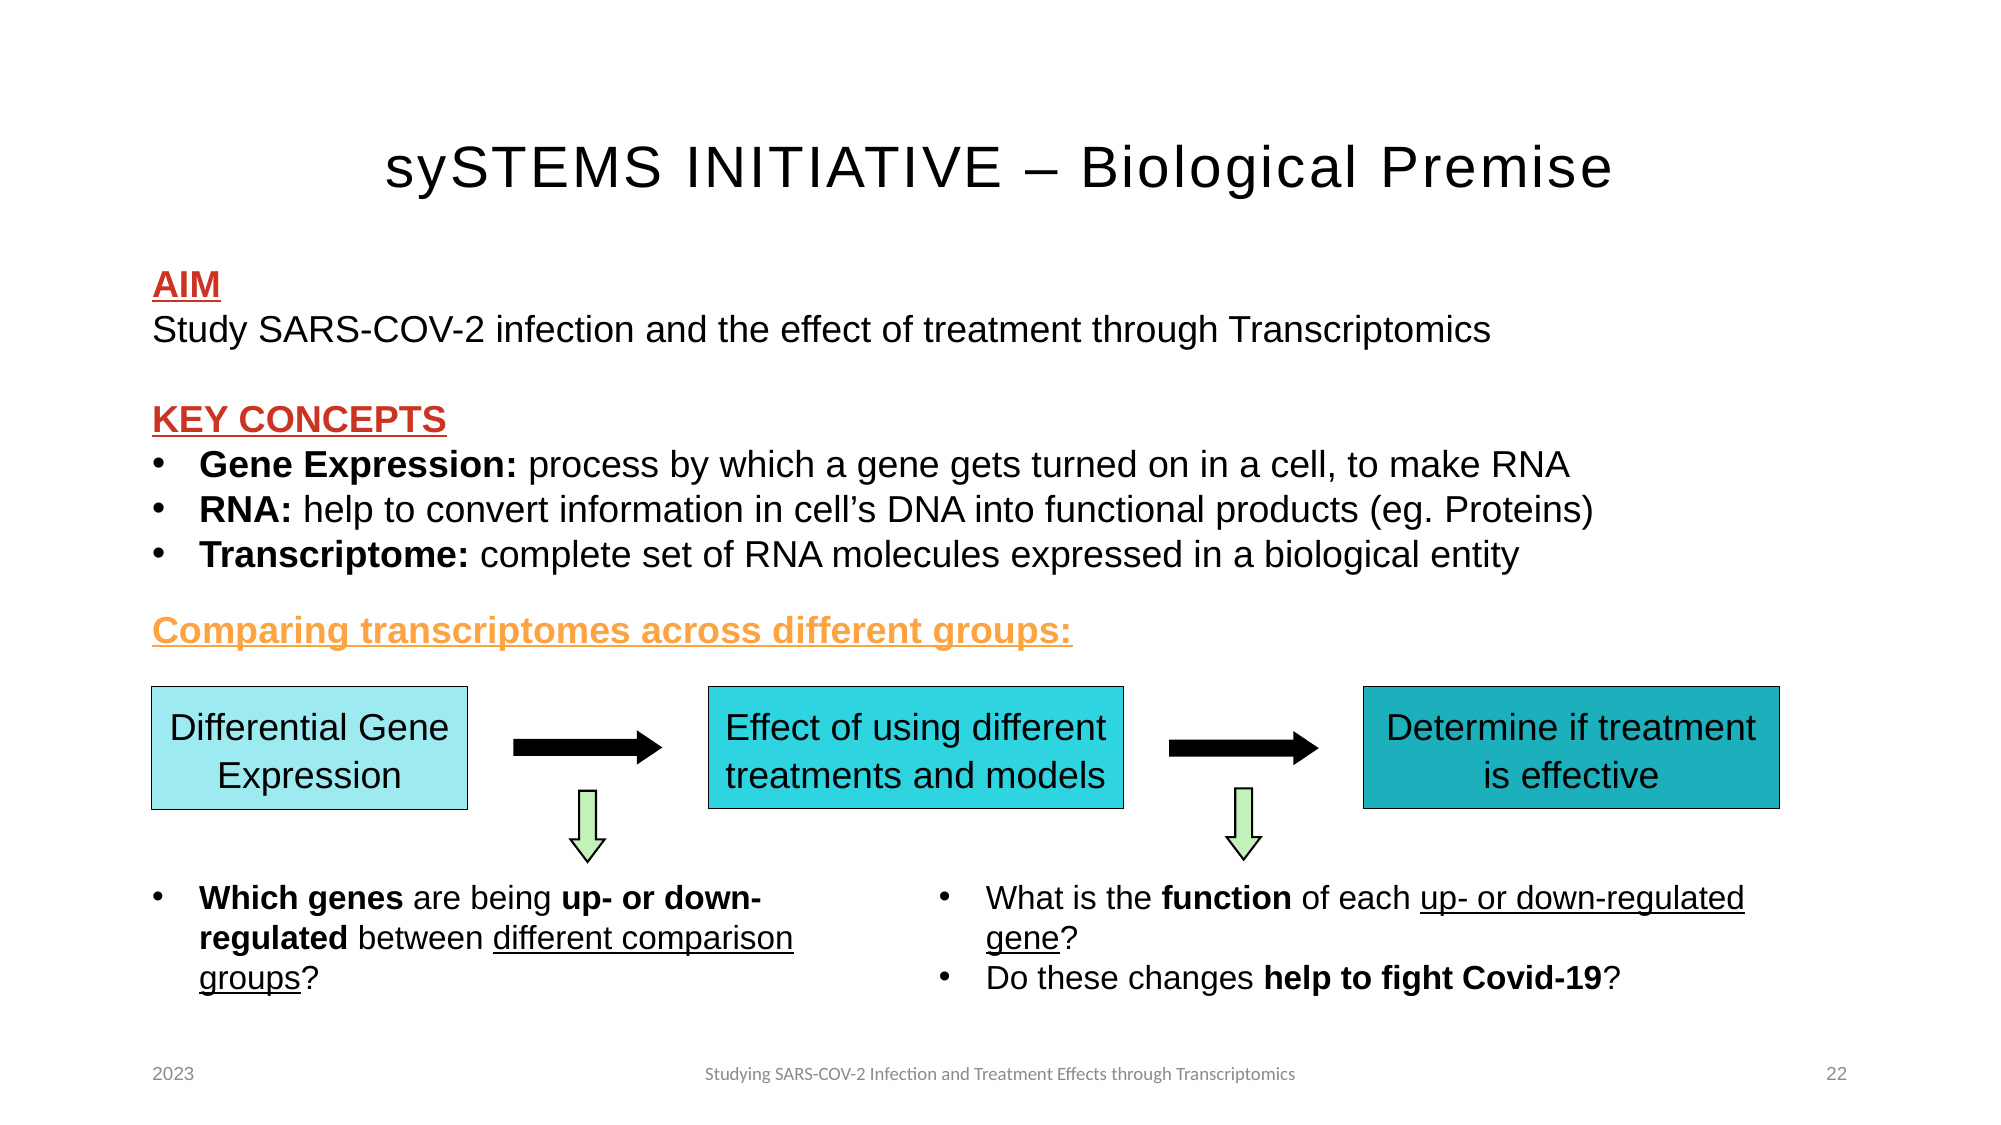

# sySTEMS INITIATIVE – Biological Premise
AIM
Study SARS-COV-2 infection and the effect of treatment through Transcriptomics

KEY CONCEPTS
Gene Expression: process by which a gene gets turned on in a cell, to make RNA
RNA: help to convert information in cell’s DNA into functional products (eg. Proteins)
Transcriptome: complete set of RNA molecules expressed in a biological entity
Comparing transcriptomes across different groups:
Effect of using different treatments and models
Differential Gene Expression
Determine if treatment is effective

Which genes are being up- or down-regulated between different comparison groups?
What is the function of each up- or down-regulated gene?
Do these changes help to fight Covid-19?
2023
Studying SARS-COV-2 Infection and Treatment Effects through Transcriptomics
22